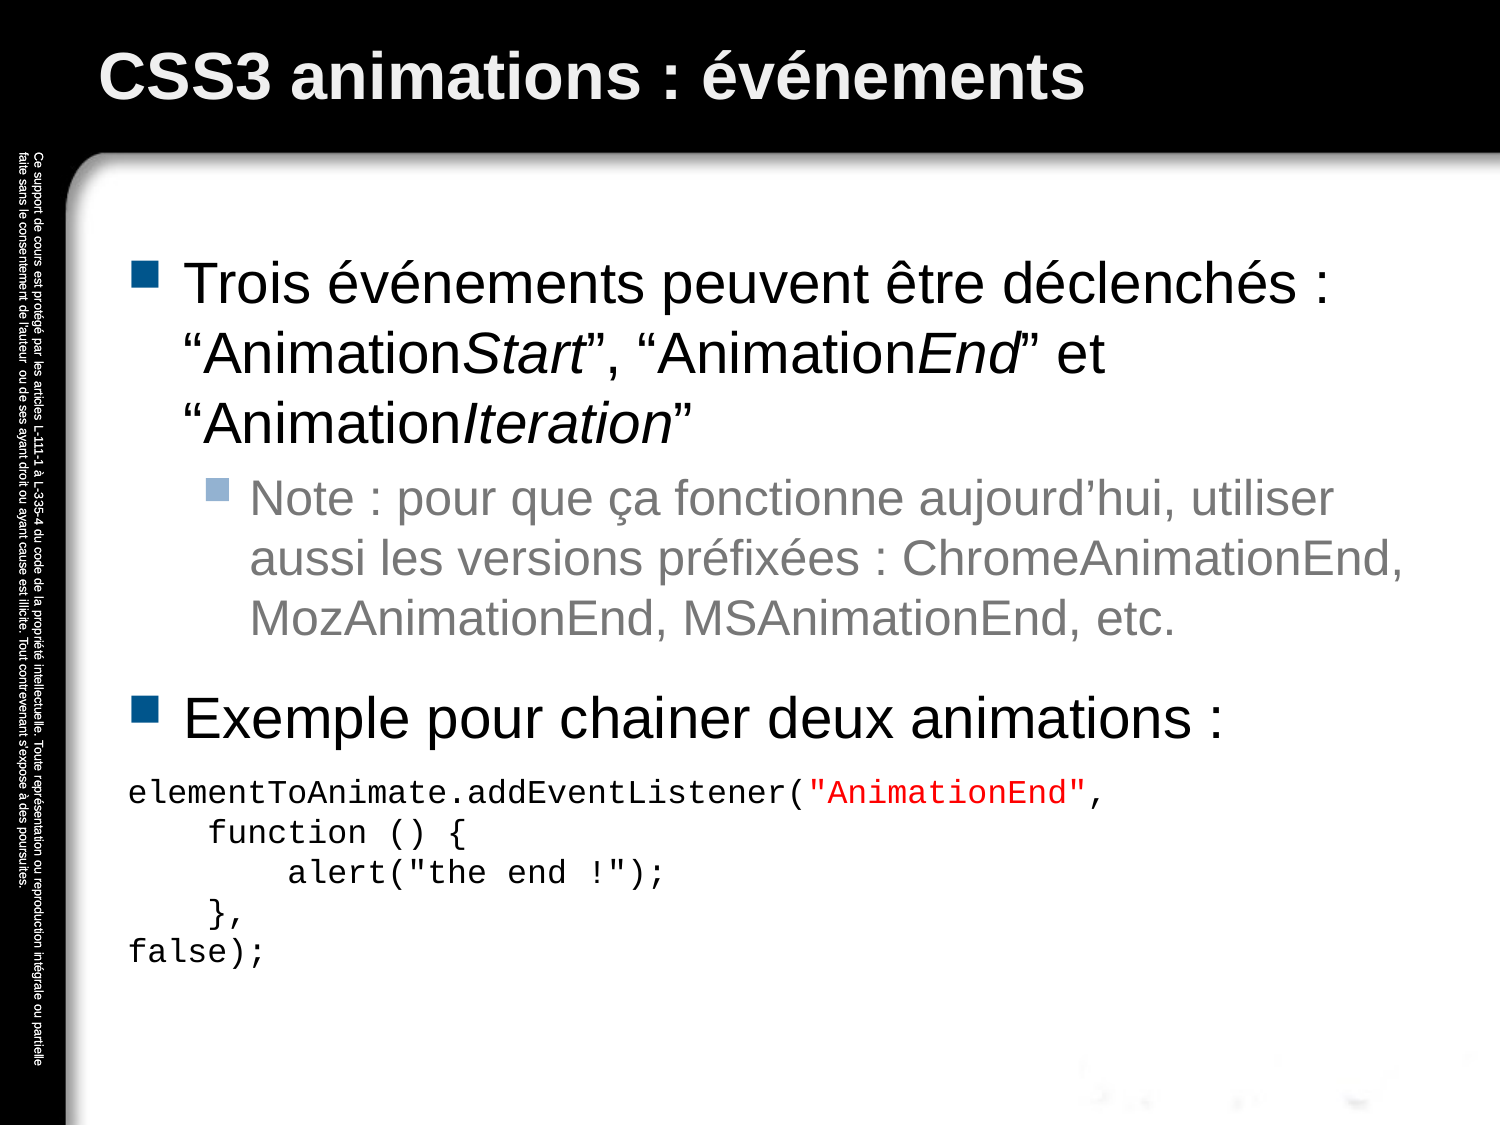

# CSS3 animations : événements
Trois événements peuvent être déclenchés : “AnimationStart”, “AnimationEnd” et “AnimationIteration”
Note : pour que ça fonctionne aujourd’hui, utiliser aussi les versions préfixées : ChromeAnimationEnd, MozAnimationEnd, MSAnimationEnd, etc.
Exemple pour chainer deux animations :
elementToAnimate.addEventListener("AnimationEnd",
    function () {
        alert("the end !");
    },
false);